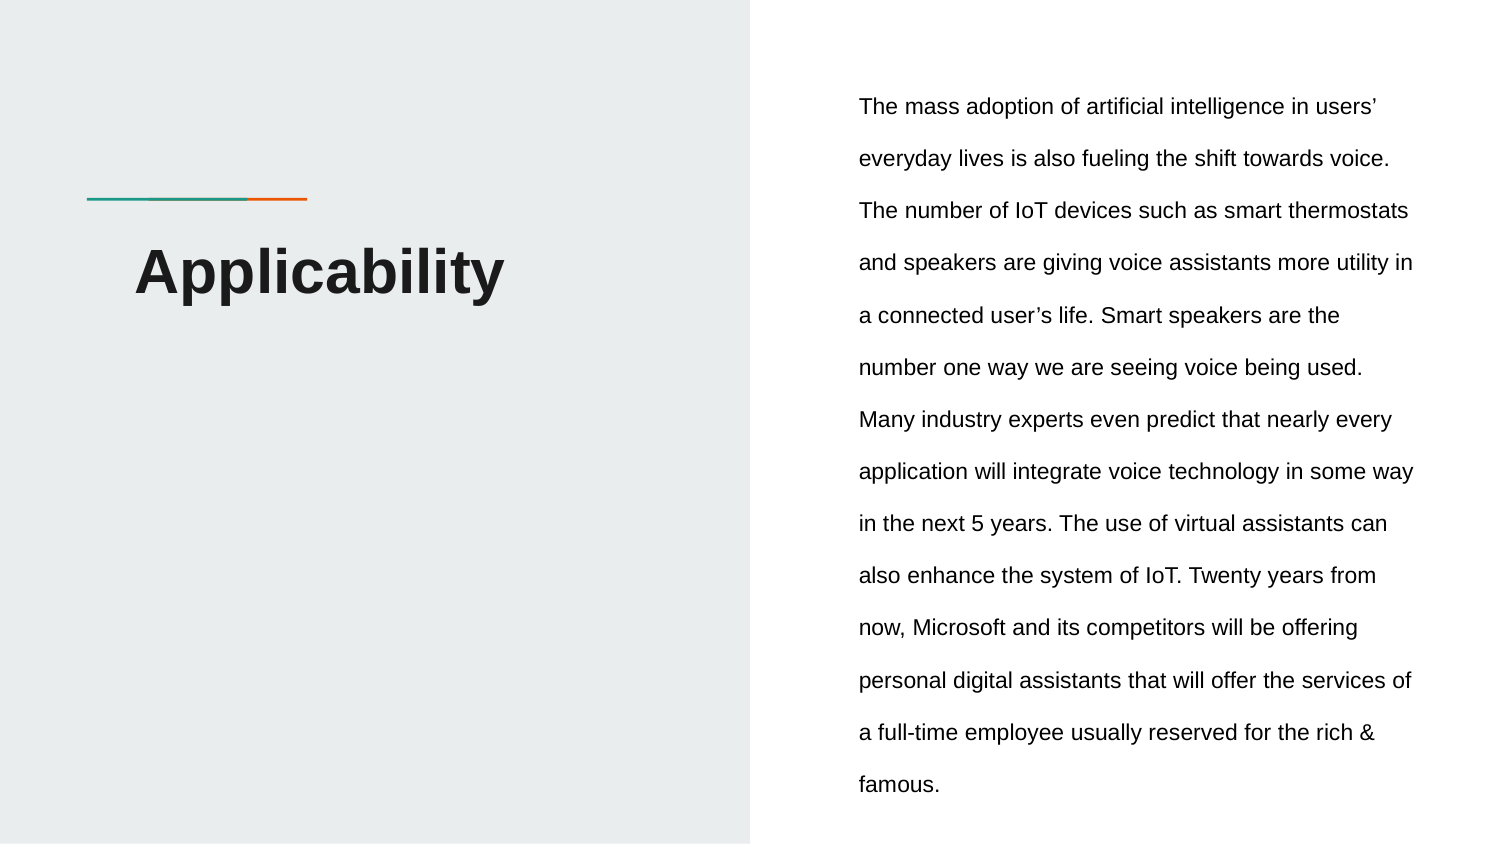

The mass adoption of artificial intelligence in users’ everyday lives is also fueling the shift towards voice. The number of IoT devices such as smart thermostats and speakers are giving voice assistants more utility in a connected user’s life. Smart speakers are the number one way we are seeing voice being used. Many industry experts even predict that nearly every application will integrate voice technology in some way in the next 5 years. The use of virtual assistants can also enhance the system of IoT. Twenty years from now, Microsoft and its competitors will be offering personal digital assistants that will offer the services of a full-time employee usually reserved for the rich & famous.

# Applicability